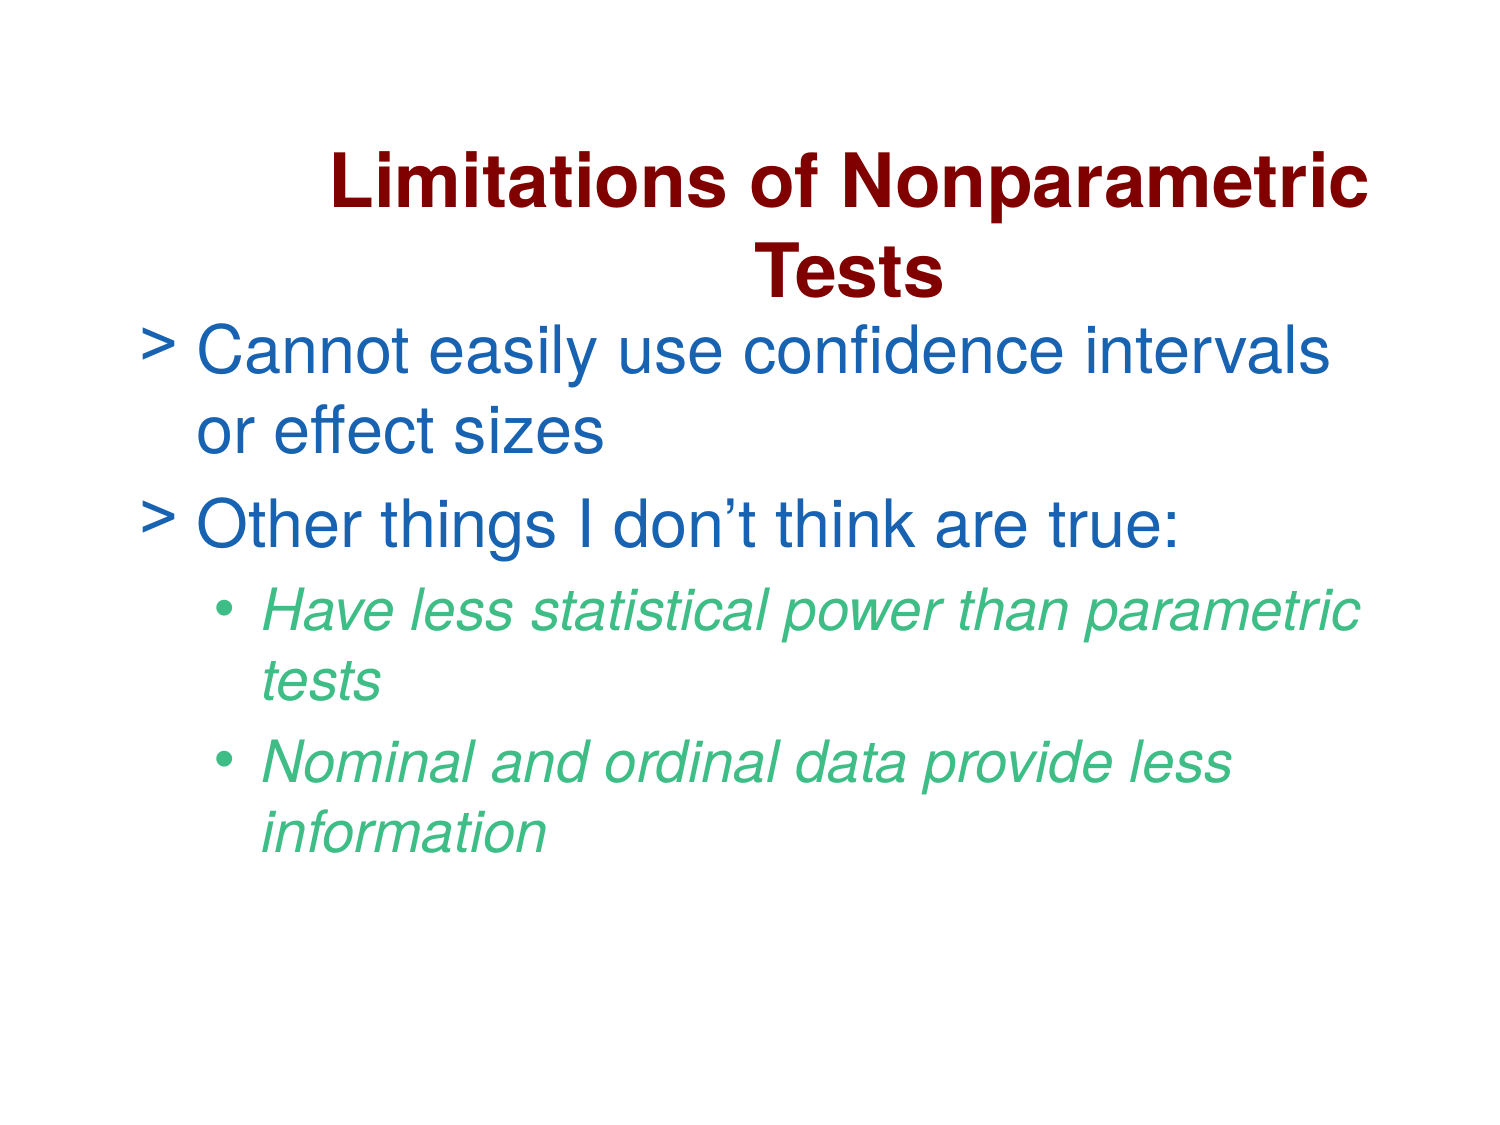

# Limitations of Nonparametric Tests
Cannot easily use confidence intervals or effect sizes
Other things I don’t think are true:
Have less statistical power than parametric tests
Nominal and ordinal data provide less information